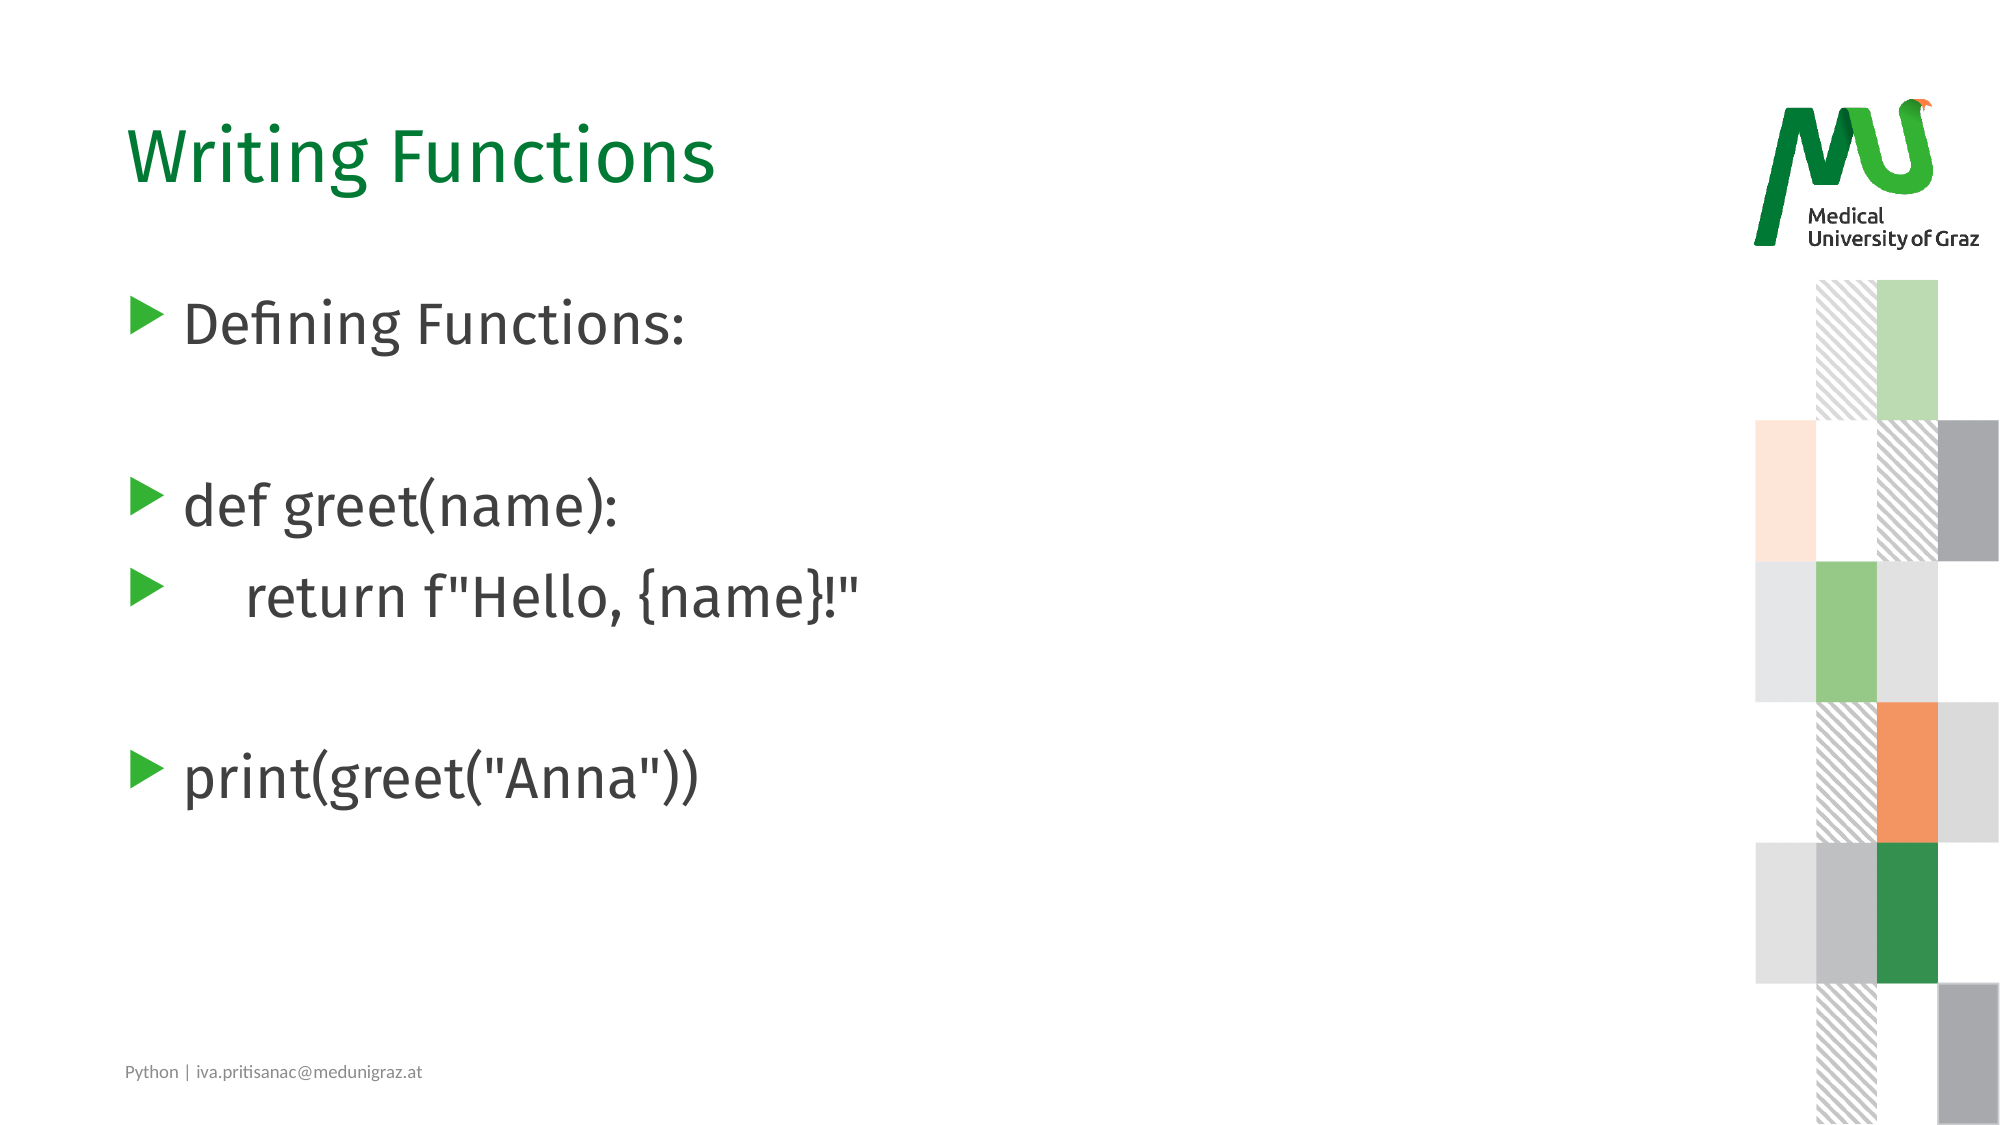

# Writing Functions
Defining Functions:

def greet(name):
    return f"Hello, {name}!"

print(greet("Anna"))

Python | iva.pritisanac@medunigraz.at